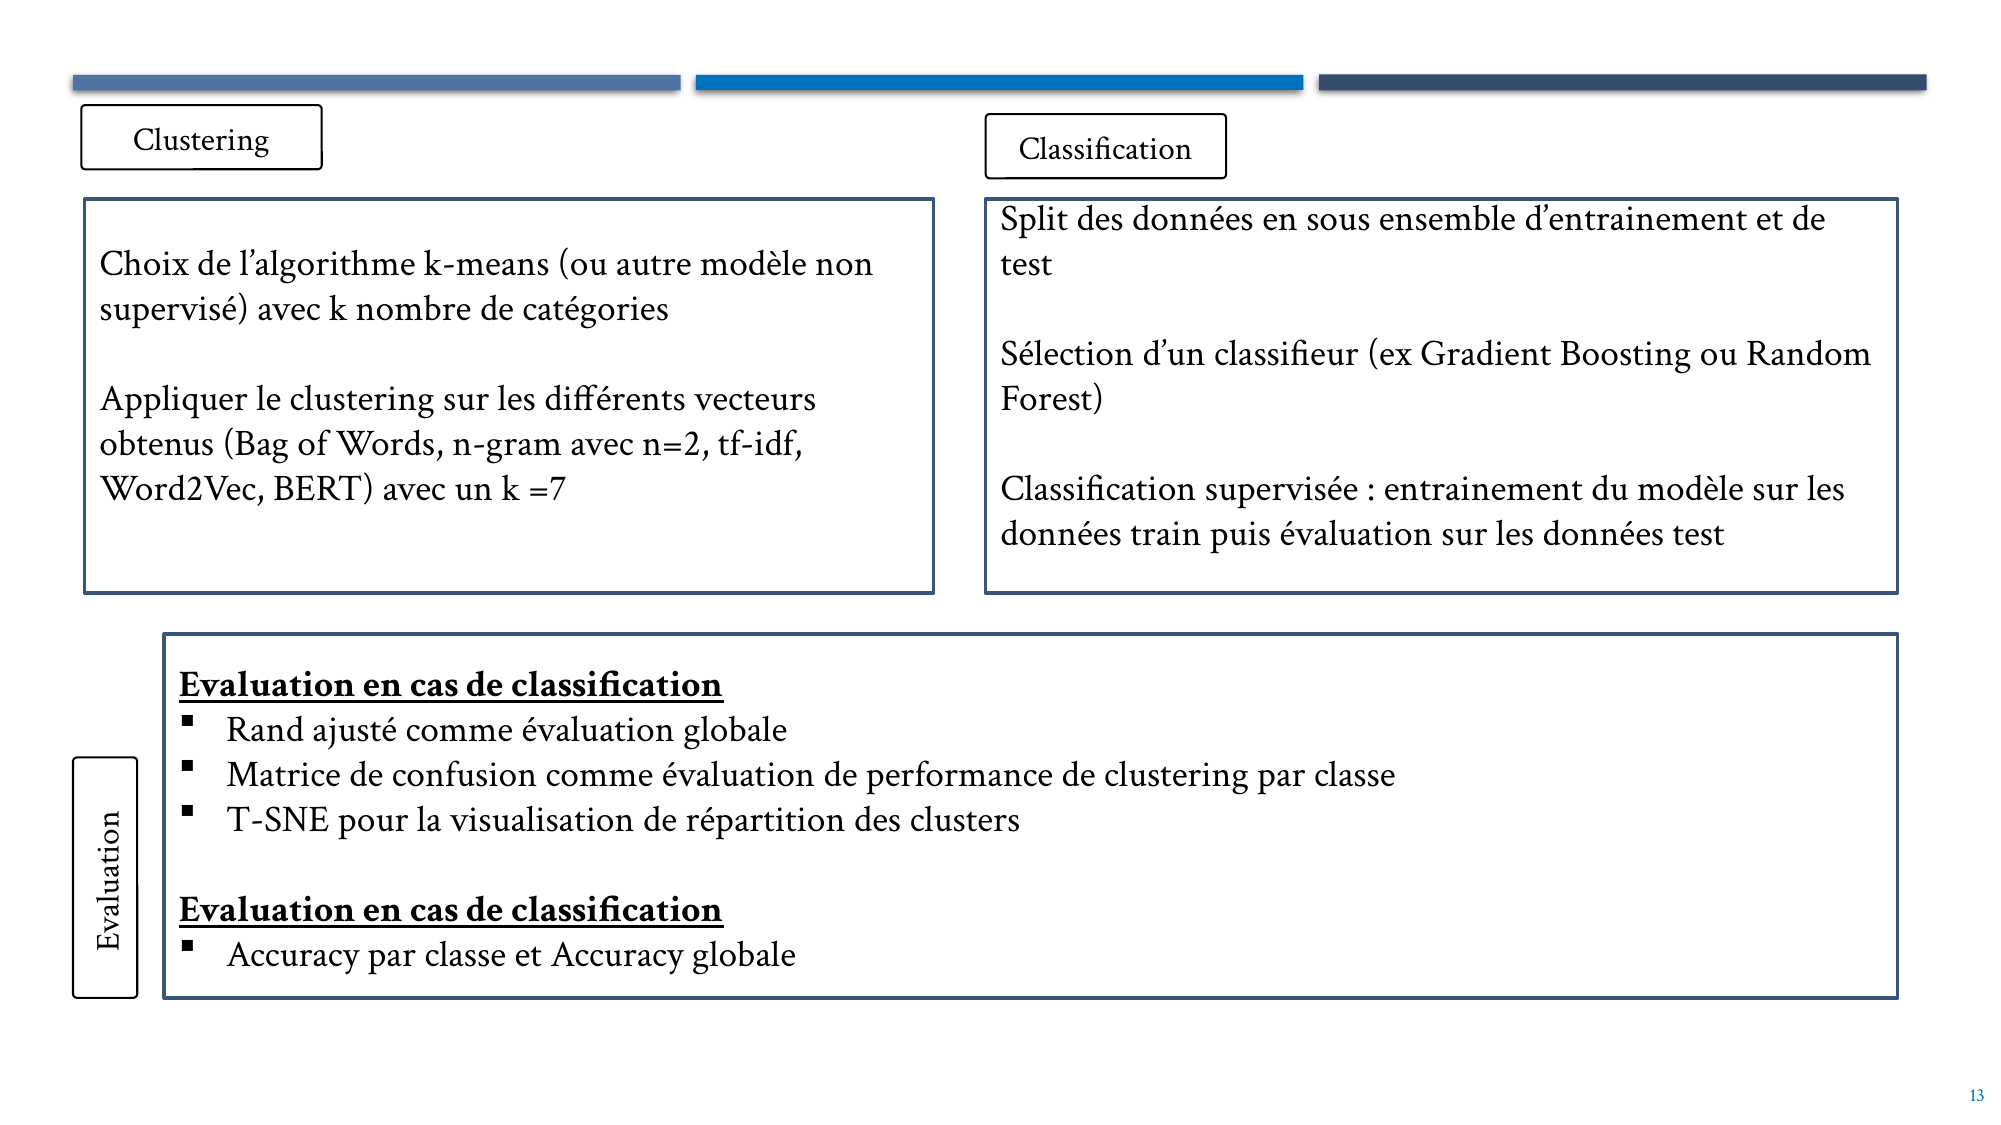

Clustering
Classification
Split des données en sous ensemble d’entrainement et de test

Sélection d’un classifieur (ex Gradient Boosting ou Random Forest)

Classification supervisée : entrainement du modèle sur les données train puis évaluation sur les données test

Choix de l’algorithme k-means (ou autre modèle non supervisé) avec k nombre de catégories

Appliquer le clustering sur les différents vecteurs obtenus (Bag of Words, n-gram avec n=2, tf-idf, Word2Vec, BERT) avec un k =7

Evaluation en cas de classification
Rand ajusté comme évaluation globale
Matrice de confusion comme évaluation de performance de clustering par classe
T-SNE pour la visualisation de répartition des clusters

Evaluation en cas de classification
Accuracy par classe et Accuracy globale
Evaluation
13